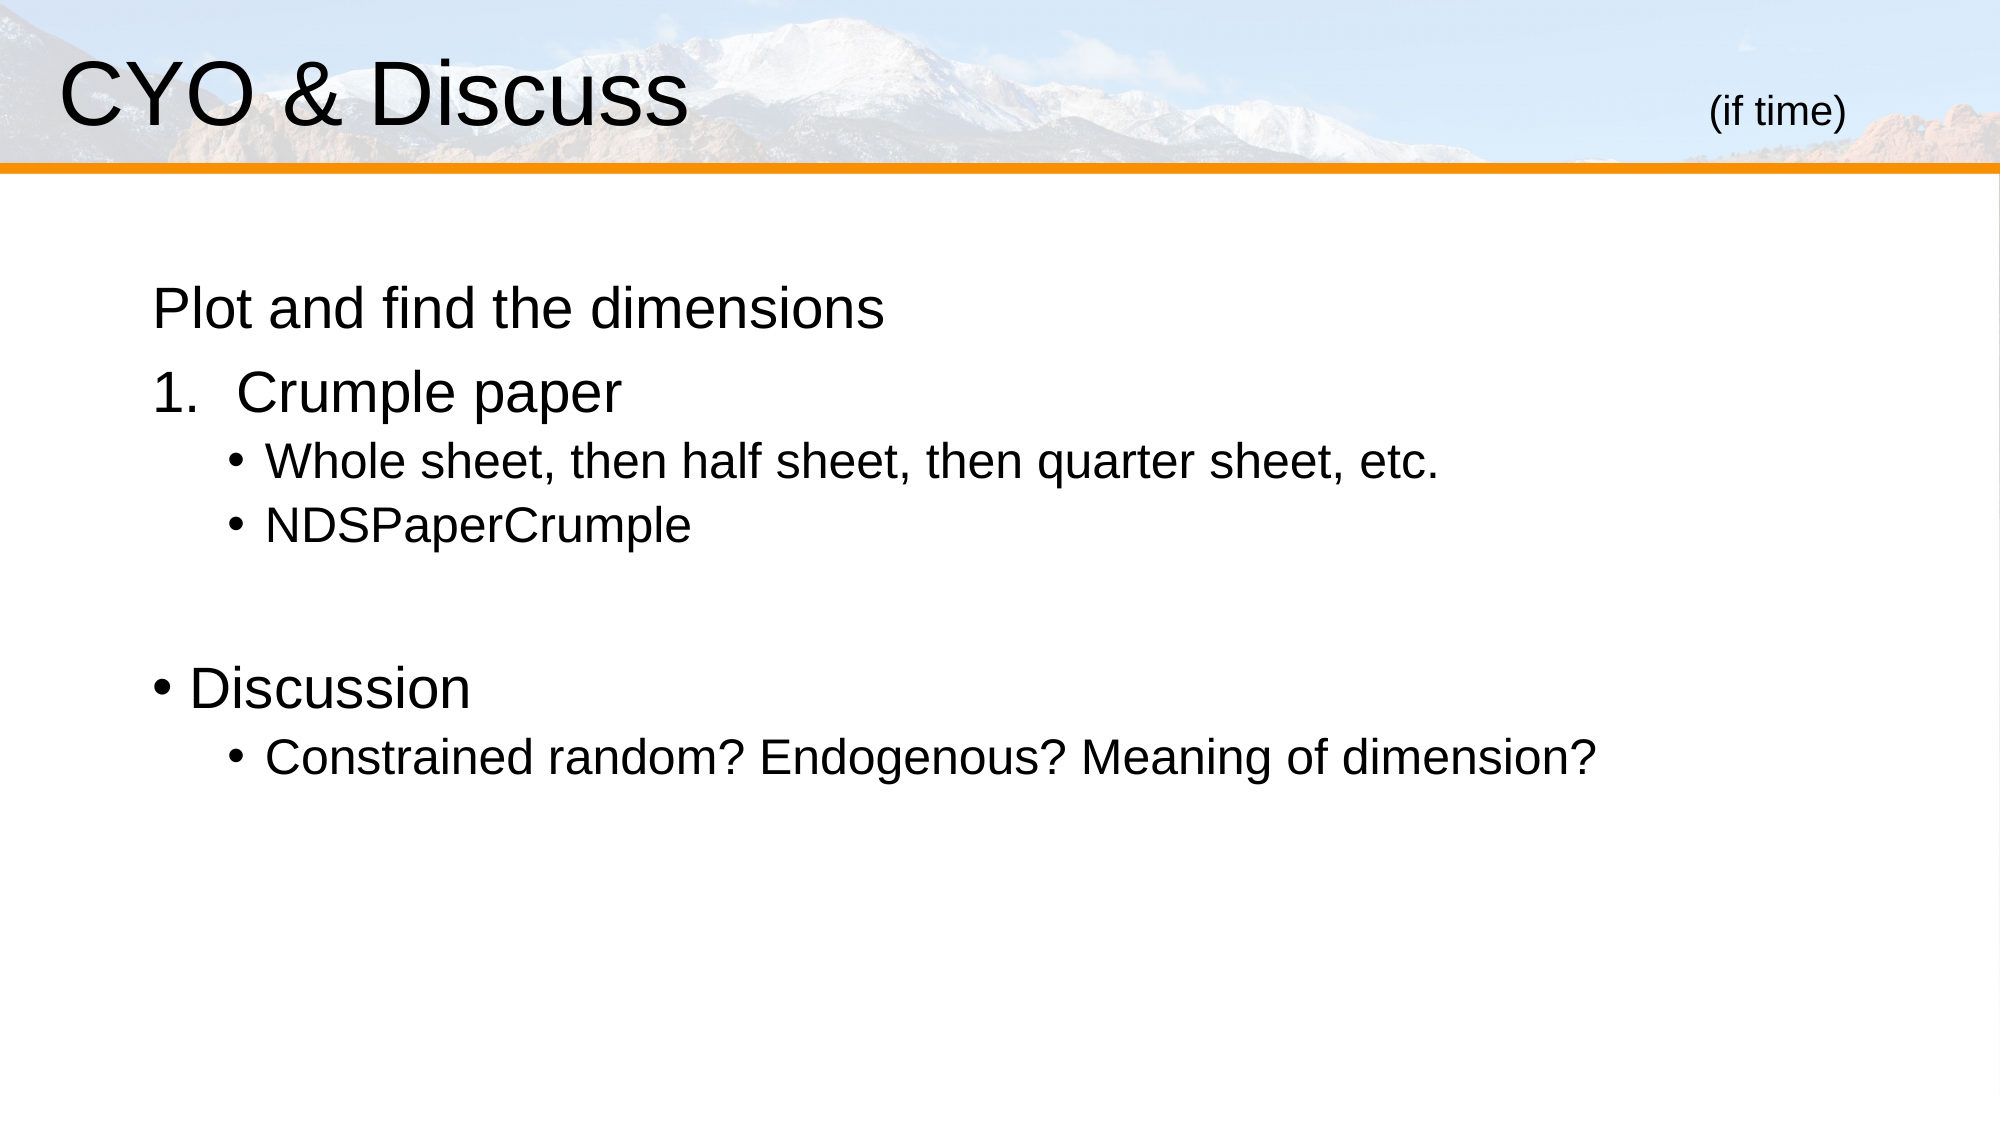

# CYO & Discuss							(if time)
Plot and find the dimensions
Crumple paper
Whole sheet, then half sheet, then quarter sheet, etc.
NDSPaperCrumple

Discussion
Constrained random? Endogenous? Meaning of dimension?